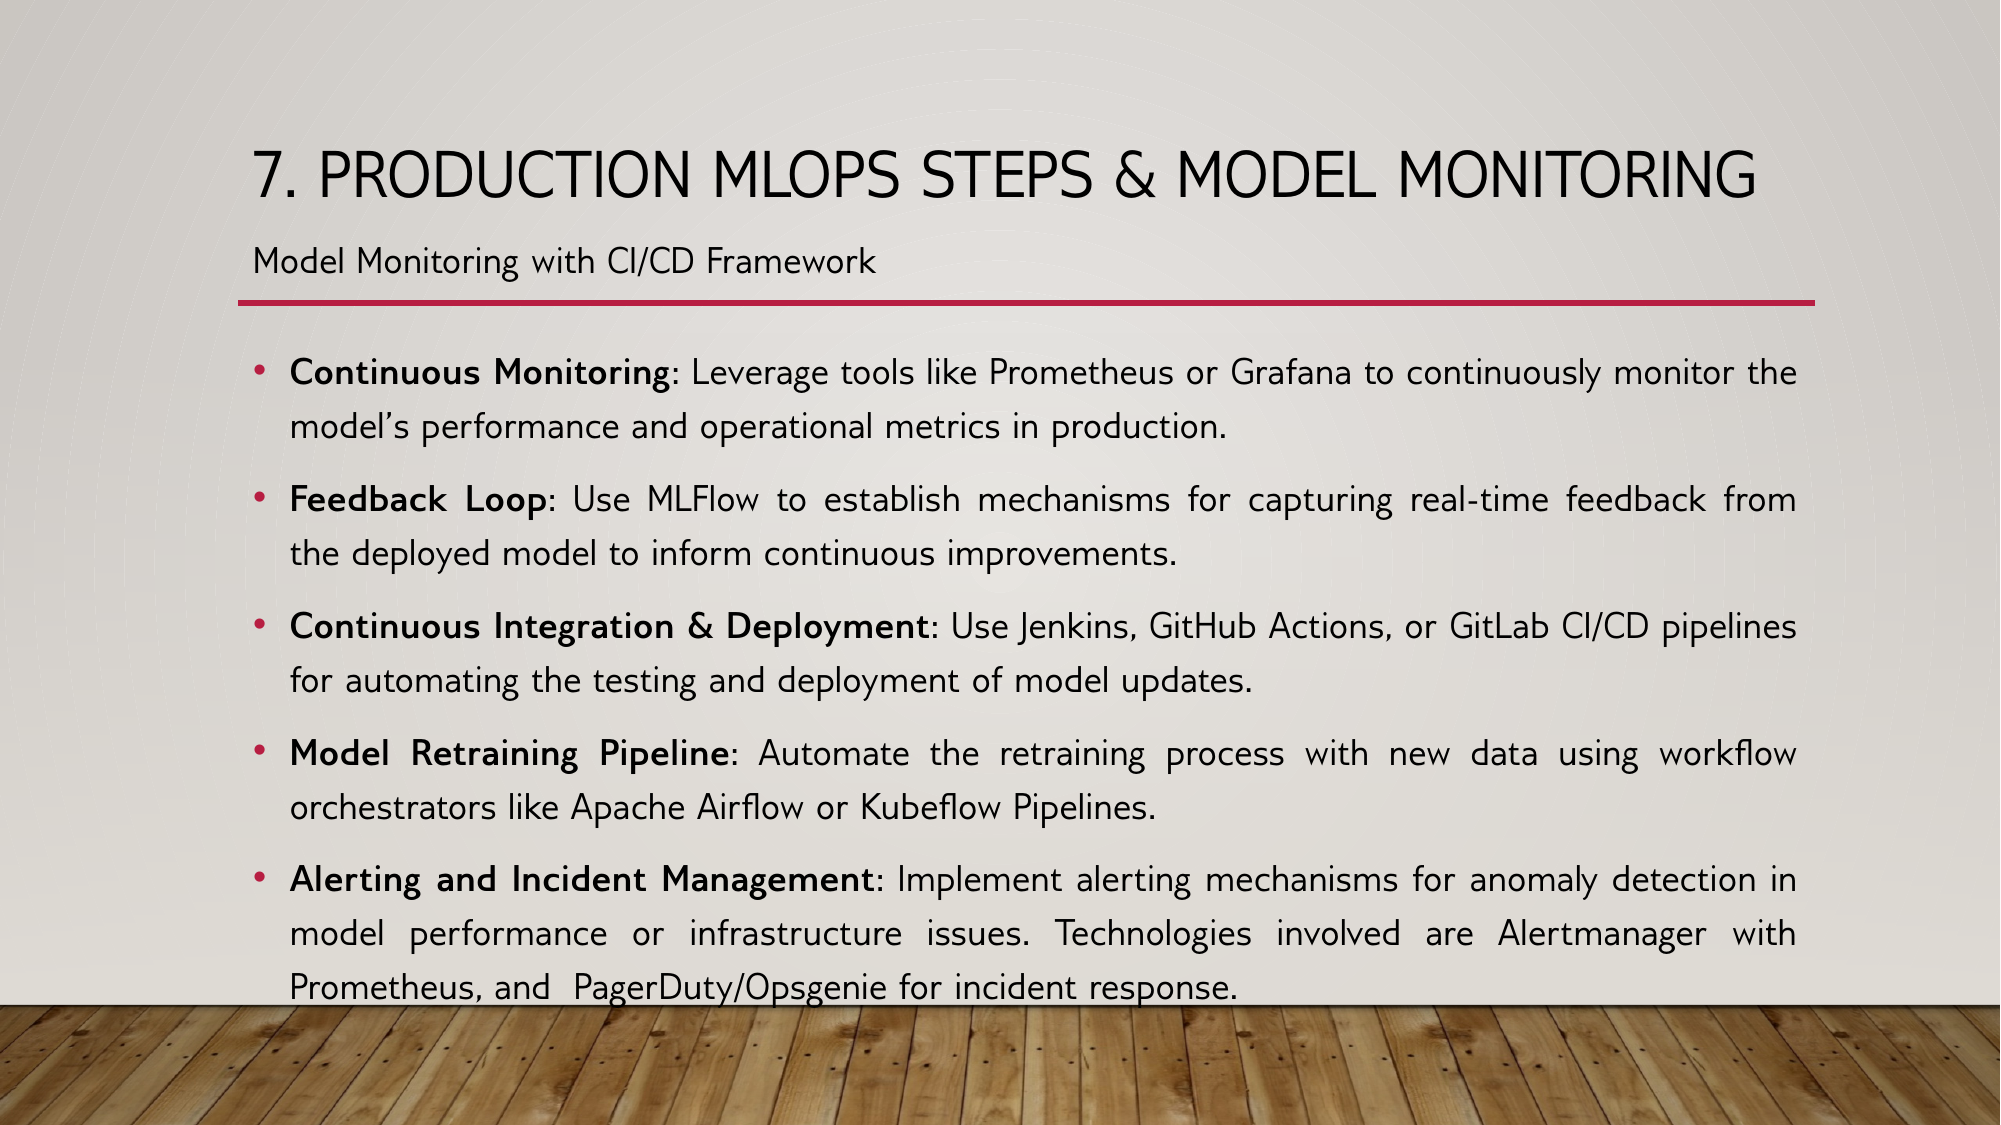

# 7. Production MLOps Steps & Model Monitoring
Model Monitoring with CI/CD Framework
Continuous Monitoring: Leverage tools like Prometheus or Grafana to continuously monitor the model’s performance and operational metrics in production.
Feedback Loop: Use MLFlow to establish mechanisms for capturing real-time feedback from the deployed model to inform continuous improvements.
Continuous Integration & Deployment: Use Jenkins, GitHub Actions, or GitLab CI/CD pipelines for automating the testing and deployment of model updates.
Model Retraining Pipeline: Automate the retraining process with new data using workflow orchestrators like Apache Airflow or Kubeflow Pipelines.
Alerting and Incident Management: Implement alerting mechanisms for anomaly detection in model performance or infrastructure issues. Technologies involved are Alertmanager with Prometheus, and  PagerDuty/Opsgenie for incident response.